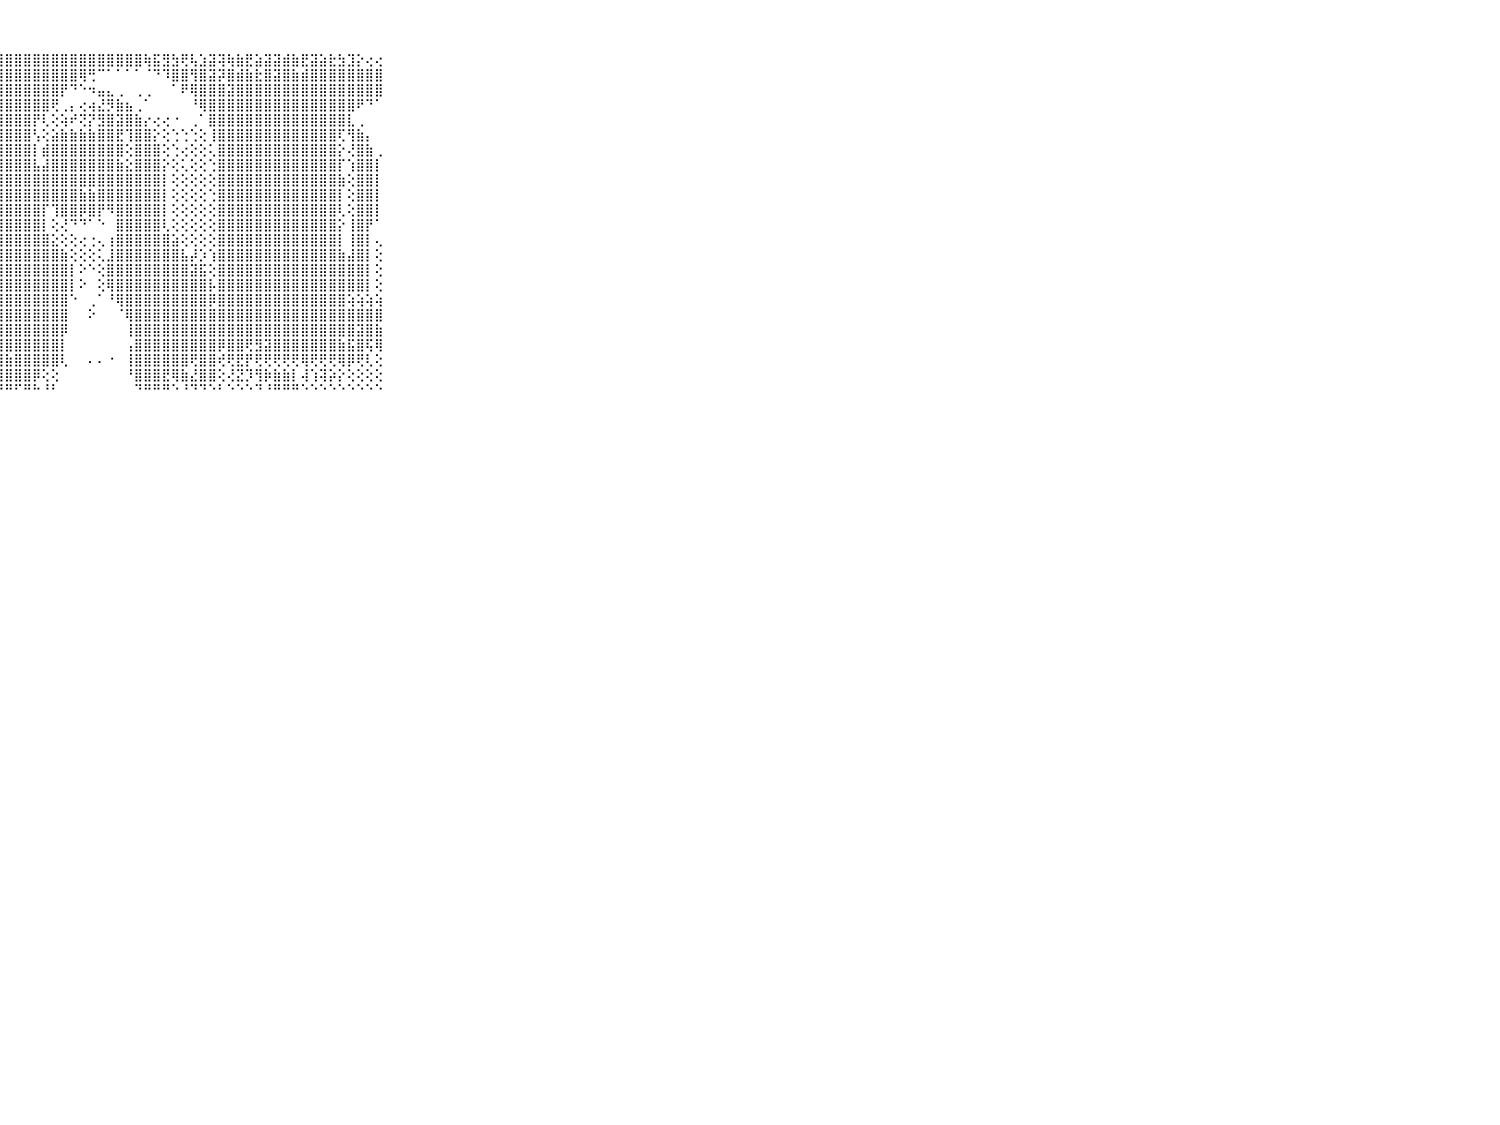

⠀⠀⠀⠀⠀⠀⠀⠀⠀⠀⠀⣷⣿⣼⣿⣿⣿⣿⣿⣿⢿⣿⣿⣿⣿⣿⣿⣿⣿⣿⣿⣿⣿⣿⣿⣿⣿⣿⣿⣿⣿⣿⣿⢷⣯⣻⣳⢟⢧⣱⣽⢽⢷⣷⣟⣵⣽⣽⣾⣷⣟⣽⣵⣗⣳⣹⡕⢔⢔⠀⠀⠀⠀⠀⠀⠀⠀⠀⠀⠀⠀
⠀⠀⠀⠀⠀⠀⠀⠀⠀⠀⠀⣿⣿⣿⣿⣿⣿⣿⣿⣿⣿⣿⣿⣿⣿⣿⣽⣿⣿⣿⣿⣿⣿⣿⣿⣿⢿⢛⠉⠁⠁⠁⠁⠈⠙⠹⣿⣿⢻⣿⣽⡽⣿⣾⣷⣗⣿⣽⣿⣷⣾⣿⣿⣿⣿⣿⣿⣿⣿⠀⠀⠀⠀⠀⠀⠀⠀⠀⠀⠀⠀
⠀⠀⠀⠀⠀⠀⠀⠀⠀⠀⠀⣿⣿⣿⣿⣿⣿⣿⣿⣿⣿⣿⣿⣿⣿⣿⣿⣿⣿⣿⣿⣿⣿⣿⡟⠙⠑⠲⣤⣄⢀⠀⢀⢀⠀⠀⠁⠟⢿⣿⣿⣿⣽⣿⣿⣿⣿⣿⣿⣿⣿⣿⣿⣿⣿⣿⣿⣿⣿⠀⠀⠀⠀⠀⠀⠀⠀⠀⠀⠀⠀
⠀⠀⠀⠀⠀⠀⠀⠀⠀⠀⠀⣿⣿⣿⣿⣿⣿⣿⣿⣿⣿⣿⣿⣿⣿⣿⣿⣿⣿⣿⣿⣿⣿⢟⢀⡄⢔⢴⣜⡻⣷⣦⢀⠁⠀⠀⠀⠀⠘⢿⣿⣿⣿⣿⣿⣿⣿⣿⣿⣿⣿⣿⣿⣿⣿⣿⠟⠙⠁⠀⠀⠀⠀⠀⠀⠀⠀⠀⠀⠀⠀
⠀⠀⠀⠀⠀⠀⠀⠀⠀⠀⠀⣿⣿⣿⣿⣿⣿⣿⣿⣿⣿⣿⣿⣿⣿⣿⣿⣿⣿⣿⣿⡟⢇⢕⢵⠞⢝⡝⣻⣿⣽⣿⣷⡔⢔⢔⠐⠀⢀⠁⣿⣿⣿⣿⣿⣿⣿⣿⣿⣿⣿⣿⣿⣿⣿⣇⢀⠀⠀⠀⠀⠀⠀⠀⠀⠀⠀⠀⠀⠀⠀
⠀⠀⠀⠀⠀⠀⠀⠀⠀⠀⠀⣿⣿⣿⣿⣿⣿⣿⣿⣿⣿⣿⣿⣿⣿⣿⣿⣿⣿⣿⣿⢣⢕⣵⣷⣷⣷⣷⣿⣿⣟⢹⣿⣿⡕⢕⢑⢑⢑⢕⢸⣿⣿⣿⣿⣿⣿⣿⣿⣿⣿⣿⣿⣿⢏⢻⣷⡄⠀⠀⠀⠀⠀⠀⠀⠀⠀⠀⠀⠀⠀
⠀⠀⠀⠀⠀⠀⠀⠀⠀⠀⠀⣿⣿⣿⣿⣿⣿⣿⣿⣿⣿⣿⣿⣿⣿⣿⣿⣿⣿⣿⣿⡇⣾⣿⣿⣿⣿⣿⣿⣿⣿⢕⣿⣿⣿⢕⢑⢔⢕⢕⢅⣿⣿⣿⣿⣿⣿⣿⣿⣿⣿⣿⣿⣿⡕⢜⣿⣷⢀⠀⠀⠀⠀⠀⠀⠀⠀⠀⠀⠀⠀
⠀⠀⠀⠀⠀⠀⠀⠀⠀⠀⠀⣿⣿⣿⣿⣿⣿⣿⣿⣿⣿⣿⣿⣿⣿⣿⣿⣿⣿⣿⣿⣧⣼⣿⣿⣿⣿⣿⣿⣿⣷⣕⣿⣿⣿⡕⢕⢅⢕⢕⢑⣿⣿⣿⣿⣿⣿⣿⣿⣿⣿⣿⣿⣿⡏⢱⣿⣿⡇⠀⠀⠀⠀⠀⠀⠀⠀⠀⠀⠀⠀
⠀⠀⠀⠀⠀⠀⠀⠀⠀⠀⠀⣿⣿⣿⣿⣿⣿⣿⣿⣿⣿⣿⣿⣿⣿⣿⣿⣿⣿⣿⣿⣿⣿⣿⣿⣿⣿⣿⣿⣿⣿⣿⣿⣿⣿⡇⢕⢕⢕⢕⢕⣿⣿⣿⣿⣿⣿⣿⣿⣿⣿⣿⣿⣿⣷⢕⣿⣿⡇⠀⠀⠀⠀⠀⠀⠀⠀⠀⠀⠀⠀
⠀⠀⠀⠀⠀⠀⠀⠀⠀⠀⠀⣿⣿⣿⣿⣿⣿⣿⣿⣿⣿⣿⣿⣿⣿⣿⣿⣿⣿⣿⣿⣿⣿⣿⣿⣿⣷⣷⣿⣿⣿⣿⣿⣿⣿⡇⢕⢕⢕⢕⢑⣿⣿⣿⣿⣿⣿⣿⣿⣿⣿⣿⣿⣿⡇⢕⣿⣿⡇⠀⠀⠀⠀⠀⠀⠀⠀⠀⠀⠀⠀
⠀⠀⠀⠀⠀⠀⠀⠀⠀⠀⠀⣿⣿⣿⣿⣿⣿⣿⣿⣿⣿⣿⣿⣿⣿⣿⣿⣿⣿⣿⣿⣿⡏⢹⣿⣿⡿⣿⡟⠻⣿⣿⣿⣿⣿⡇⢕⢕⢕⢕⢕⣿⣿⣿⣿⣿⣿⣿⣿⣿⣿⣿⣿⣿⢇⢕⣿⣿⡇⠀⠀⠀⠀⠀⠀⠀⠀⠀⠀⠀⠀
⠀⠀⠀⠀⠀⠀⠀⠀⠀⠀⠀⣿⣿⣿⣿⣿⣿⣿⣿⣿⣿⣿⣿⣿⣿⣿⣿⣿⣿⣿⣿⣿⡇⢕⢜⠙⠙⠁⠑⠀⣿⣿⣿⣿⣿⢇⢕⢕⢕⢕⢕⣿⣿⣿⣿⣿⣿⣿⣿⣿⣿⣿⣿⣿⡕⢸⣿⡟⠁⠀⠀⠀⠀⠀⠀⠀⠀⠀⠀⠀⠀
⠀⠀⠀⠀⠀⠀⠀⠀⠀⠀⠀⡿⣿⣿⣿⣿⣿⣿⣿⣿⣿⣿⣿⣿⣿⣿⣿⣿⣿⣿⣿⣿⣿⣕⢕⢕⢔⢐⢄⢰⣿⣿⣿⣿⣿⣿⣵⢕⢕⢕⢕⣿⣿⣿⣿⣿⣿⣿⣿⣿⣿⣿⣿⣿⡇⢸⣿⡇⢄⠀⠀⠀⠀⠀⠀⠀⠀⠀⠀⠀⠀
⠀⠀⠀⠀⠀⠀⠀⠀⠀⠀⠀⣿⣿⣿⣿⣿⣿⣿⣿⣿⣿⣿⣿⣿⣿⣿⣿⣿⣿⣿⣿⣿⣿⣿⣷⢕⢕⢕⢅⣸⣿⣿⣿⣿⣿⣿⣿⣧⡼⡱⢱⣿⣿⣿⣿⣿⣿⣿⣿⣿⣿⣿⣿⣿⣷⣼⣿⡇⢕⠀⠀⠀⠀⠀⠀⠀⠀⠀⠀⠀⠀
⠀⠀⠀⠀⠀⠀⠀⠀⠀⠀⠀⣿⣿⣿⣿⣿⣿⣿⣿⣿⣿⣿⣿⣿⣿⣿⣿⣿⣿⣿⣿⣿⣿⣿⣿⡇⠕⠑⢕⣿⣿⣿⣿⣿⣿⣿⣿⣿⣽⣯⢕⣿⣿⣿⣿⣿⣿⣿⣿⣿⣿⣿⣿⣿⣿⣿⣿⡇⢕⠀⠀⠀⠀⠀⠀⠀⠀⠀⠀⠀⠀
⠀⠀⠀⠀⠀⠀⠀⠀⠀⠀⠀⣿⣿⣿⣿⣿⣿⣿⣿⣿⣿⣿⣿⣿⣿⣿⣿⣿⣿⣿⣿⣿⣿⣿⣿⡇⠕⠀⢕⢿⣿⣿⣿⣿⣿⣿⣿⣿⣿⣿⡧⣿⣿⣿⣿⣿⣿⣿⣿⣿⣿⣿⣿⣿⣿⣿⣿⡇⢕⠀⠀⠀⠀⠀⠀⠀⠀⠀⠀⠀⠀
⠀⠀⠀⠀⠀⠀⠀⠀⠀⠀⠀⣿⣿⣿⣿⣿⣿⣿⣿⣿⣿⣿⣿⣿⣿⣿⣿⣿⣿⣿⣿⣿⣿⣿⣿⠑⠀⢀⠁⠘⢿⣿⣿⣿⣿⣿⣿⣿⣿⣿⡿⣿⣿⣿⣿⣿⣿⣿⣿⣿⣿⣿⣿⣿⣿⢵⢵⢵⢵⠀⠀⠀⠀⠀⠀⠀⠀⠀⠀⠀⠀
⠀⠀⠀⠀⠀⠀⠀⠀⠀⠀⠀⣿⣿⣿⣿⣿⣿⣿⣿⣿⣿⣿⣿⣿⣿⣿⣿⣿⣿⣿⣿⣿⣿⣿⣿⠀⠀⠕⠀⠀⠈⢿⣿⣿⣿⣿⣿⣿⣿⣿⣿⣿⣿⣿⣿⣿⣿⣿⣿⣿⣿⣿⣿⣿⣿⣿⣿⣿⣿⠀⠀⠀⠀⠀⠀⠀⠀⠀⠀⠀⠀
⠀⠀⠀⠀⠀⠀⠀⠀⠀⠀⠀⣿⣿⣿⣿⣿⣿⣿⣿⣿⣿⣿⣿⣿⣿⣿⣿⣿⣿⣿⣿⣿⣿⣿⡿⠀⠀⠀⠀⠀⠀⢸⣿⣿⣿⣿⣿⣿⣿⣿⣿⣿⣿⣿⣿⣿⣿⣿⣿⣿⣿⣿⣿⣿⣿⣿⣽⣿⣷⠀⠀⠀⠀⠀⠀⠀⠀⠀⠀⠀⠀
⠀⠀⠀⠀⠀⠀⠀⠀⠀⠀⠀⣿⣿⣿⣿⣿⣿⣿⣿⣿⣿⣿⣿⣿⣿⣿⣿⣿⣿⣿⣿⣿⣿⣿⡇⠀⠀⠀⠀⠀⠀⢠⣿⣿⣿⣿⣿⣿⣿⣿⣿⡿⣿⣿⢟⣻⣽⣿⣿⣿⣿⣿⣿⣿⣷⣯⣿⢯⢿⠀⠀⠀⠀⠀⠀⠀⠀⠀⠀⠀⠀
⠀⠀⠀⠀⠀⠀⠀⠀⠀⠀⠀⣿⣿⣿⣿⣿⣿⣿⣿⣿⣿⣿⣿⣿⣿⣿⣿⣿⣷⣿⣿⣿⣿⣿⢇⠀⠀⠄⠄⠐⠀⢸⣿⣿⣿⣿⣿⣿⢟⣿⣿⢞⢟⣟⡟⢟⢟⢟⢟⢟⢿⢟⢟⢟⢿⡿⢟⢇⢕⠀⠀⠀⠀⠀⠀⠀⠀⠀⠀⠀⠀
⠀⠀⠀⠀⠀⠀⠀⠀⠀⠀⠀⣿⣿⣿⣿⣿⣿⣿⣿⣿⣿⣿⣿⣿⣿⣿⣿⣿⣿⣿⣿⡿⢕⢕⠀⠀⠀⠀⠀⠀⠀⠘⣿⣿⣿⣟⢿⣷⣜⣿⣿⢕⢜⣝⡹⢻⡷⣷⣷⡇⢼⢱⢽⡵⡕⢕⢕⢕⢕⠀⠀⠀⠀⠀⠀⠀⠀⠀⠀⠀⠀
⠀⠀⠀⠀⠀⠀⠀⠀⠀⠀⠀⠛⠛⠛⠛⠛⠛⠛⠛⠛⠛⠛⠛⠛⠛⠛⠛⠛⠛⠋⠛⠓⠘⠃⠀⠀⠀⠀⠀⠀⠀⠀⠙⠛⠛⠛⠑⠘⠙⠙⠑⠃⠑⠑⠑⠙⠘⠛⠛⠛⠑⠑⠑⠑⠑⠑⠑⠑⠑⠀⠀⠀⠀⠀⠀⠀⠀⠀⠀⠀⠀